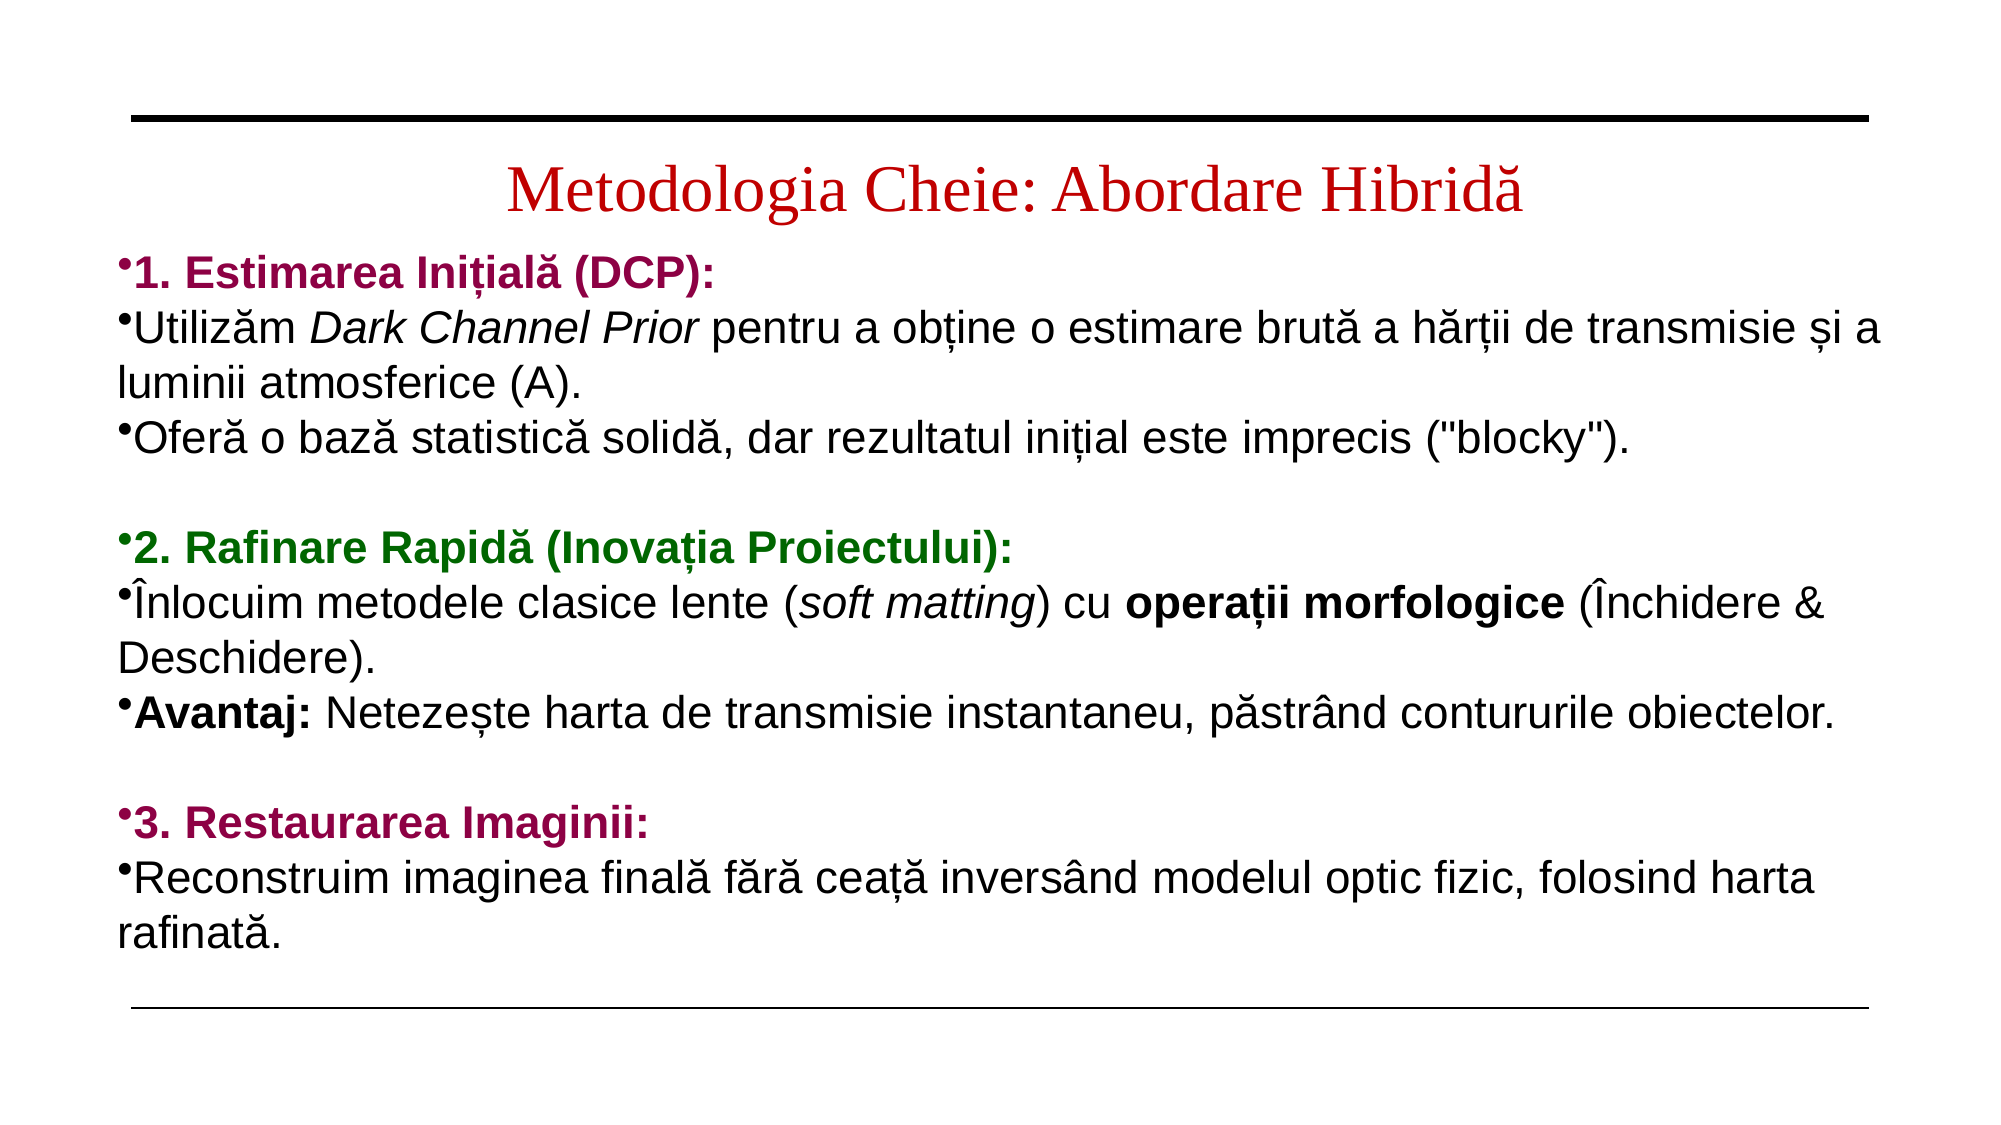

Metodologia Cheie: Abordare Hibridă
1. Estimarea Inițială (DCP):
Utilizăm Dark Channel Prior pentru a obține o estimare brută a hărții de transmisie și a luminii atmosferice (A).
Oferă o bază statistică solidă, dar rezultatul inițial este imprecis ("blocky").

2. Rafinare Rapidă (Inovația Proiectului):
Înlocuim metodele clasice lente (soft matting) cu operații morfologice (Închidere & Deschidere).
Avantaj: Netezește harta de transmisie instantaneu, păstrând contururile obiectelor.

3. Restaurarea Imaginii:
Reconstruim imaginea finală fără ceață inversând modelul optic fizic, folosind harta rafinată.